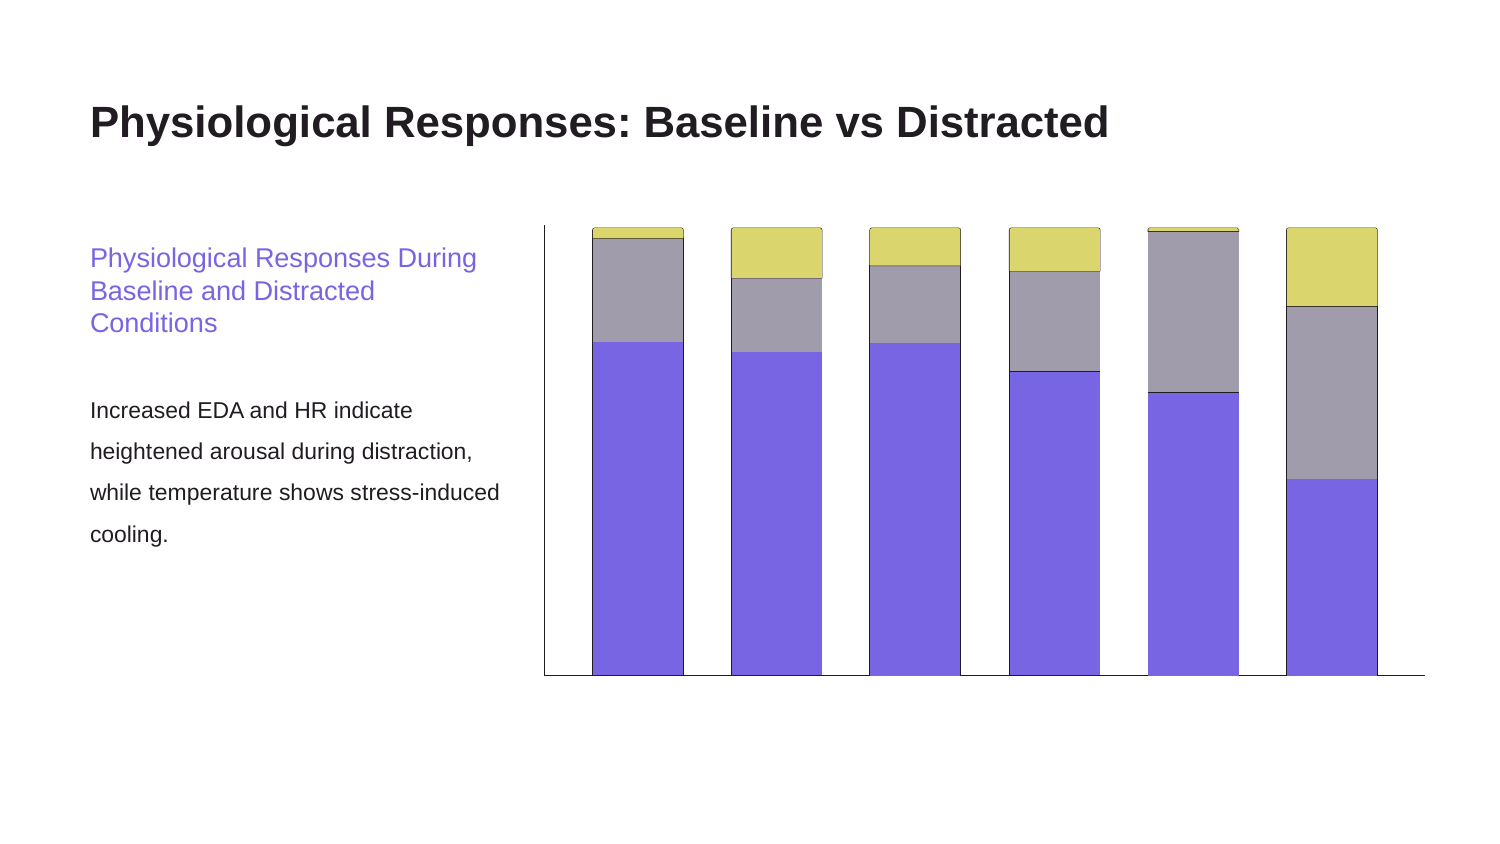

# Physiological Responses: Baseline vs Distracted

Physiological Responses During Baseline and Distracted Conditions
Increased EDA and HR indicate heightened arousal during distraction, while temperature shows stress-induced cooling.